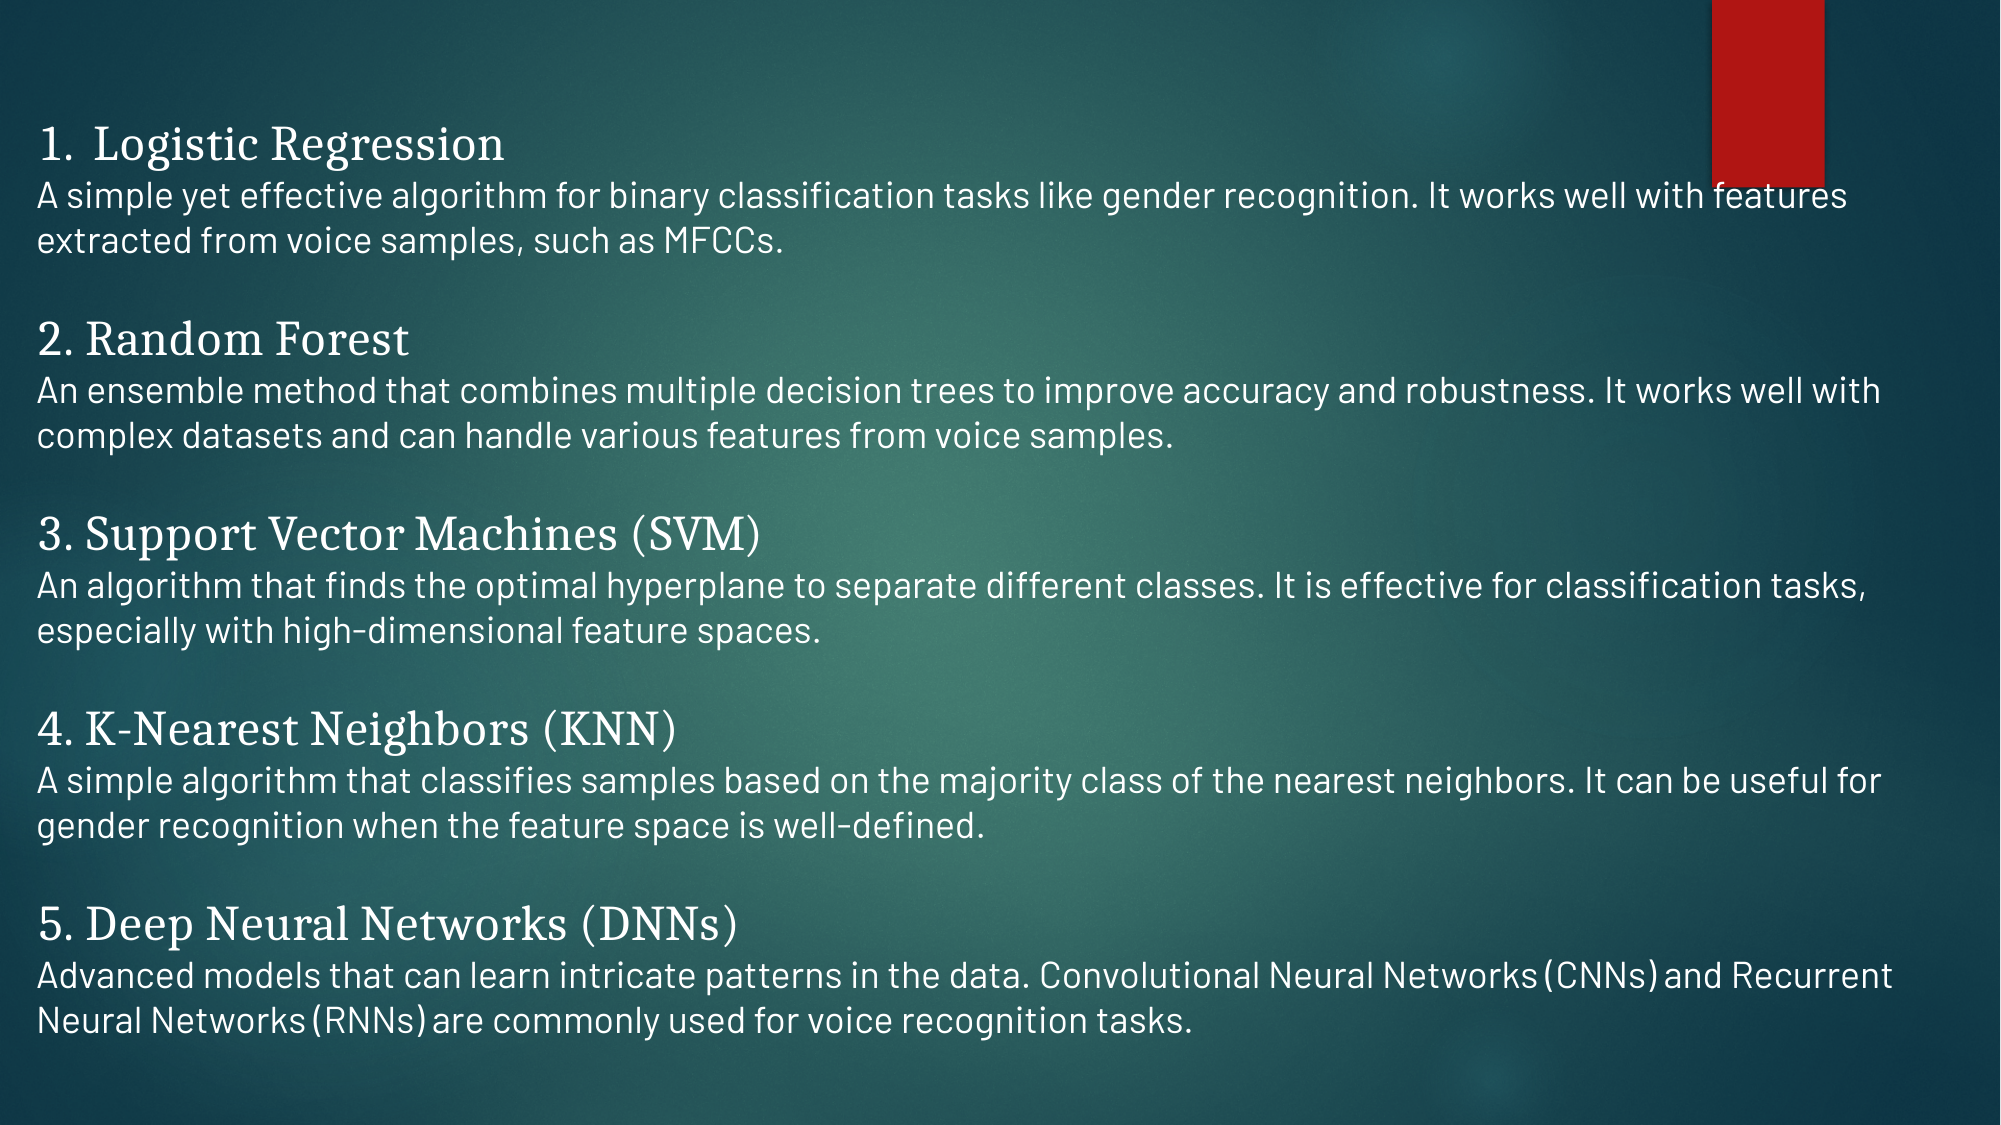

Logistic Regression
A simple yet effective algorithm for binary classification tasks like gender recognition. It works well with features extracted from voice samples, such as MFCCs.

2. Random Forest
An ensemble method that combines multiple decision trees to improve accuracy and robustness. It works well with complex datasets and can handle various features from voice samples.

3. Support Vector Machines (SVM)
An algorithm that finds the optimal hyperplane to separate different classes. It is effective for classification tasks, especially with high-dimensional feature spaces.

4. K-Nearest Neighbors (KNN)
A simple algorithm that classifies samples based on the majority class of the nearest neighbors. It can be useful for gender recognition when the feature space is well-defined.

5. Deep Neural Networks (DNNs)
Advanced models that can learn intricate patterns in the data. Convolutional Neural Networks (CNNs) and Recurrent Neural Networks (RNNs) are commonly used for voice recognition tasks.